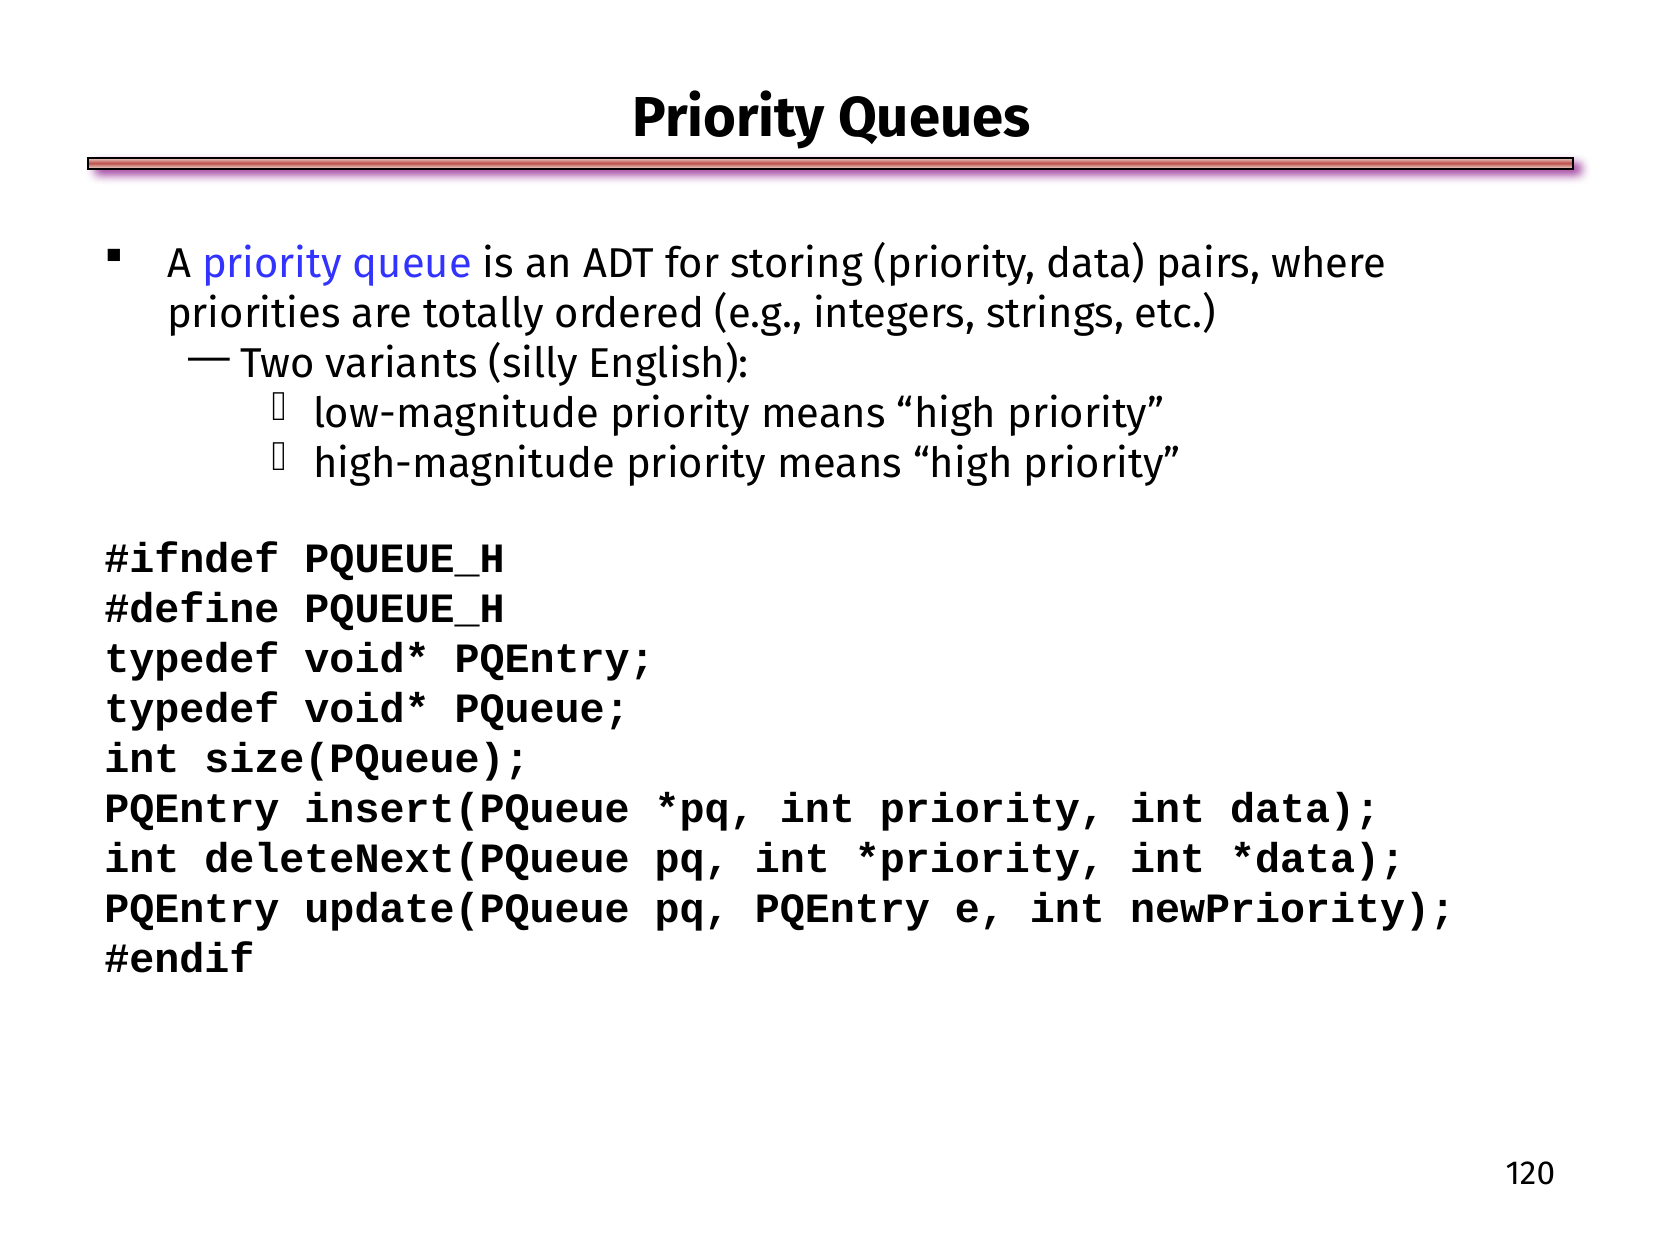

Priority Queues

A priority queue is an ADT for storing (priority, data) pairs, where priorities are totally ordered (e.g., integers, strings, etc.)
Two variants (silly English):
low-magnitude priority means “high priority”
high-magnitude priority means “high priority”

#ifndef PQUEUE_H
#define PQUEUE_H
typedef void* PQEntry;
typedef void* PQueue;
int size(PQueue);
PQEntry insert(PQueue *pq, int priority, int data);
int deleteNext(PQueue pq, int *priority, int *data);
PQEntry update(PQueue pq, PQEntry e, int newPriority);
#endif
120